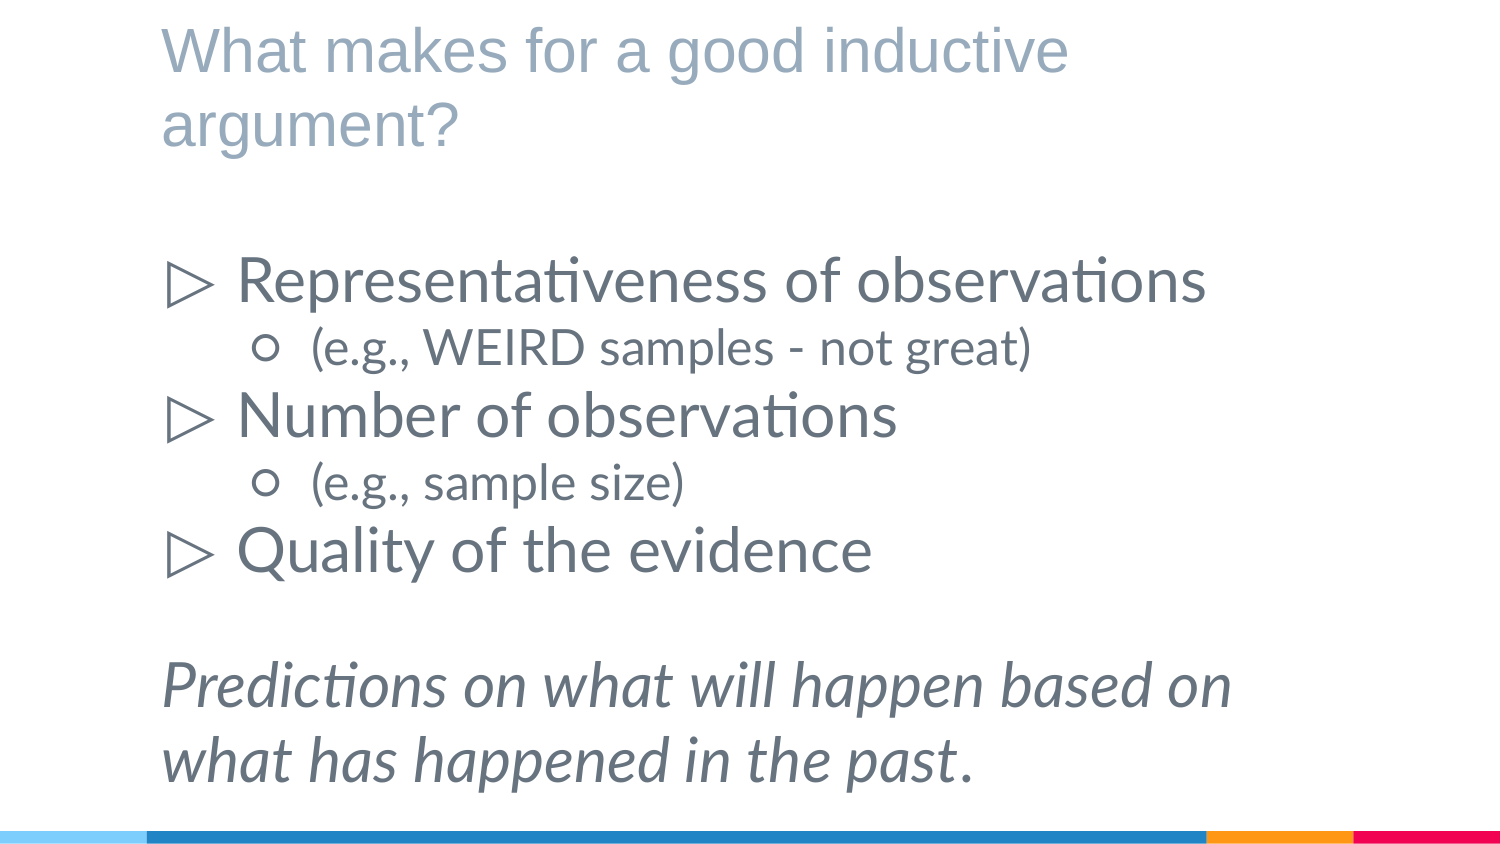

# What makes for a good inductive argument?
Representativeness of observations
(e.g., WEIRD samples - not great)
Number of observations
(e.g., sample size)
Quality of the evidence

Predictions on what will happen based on what has happened in the past.